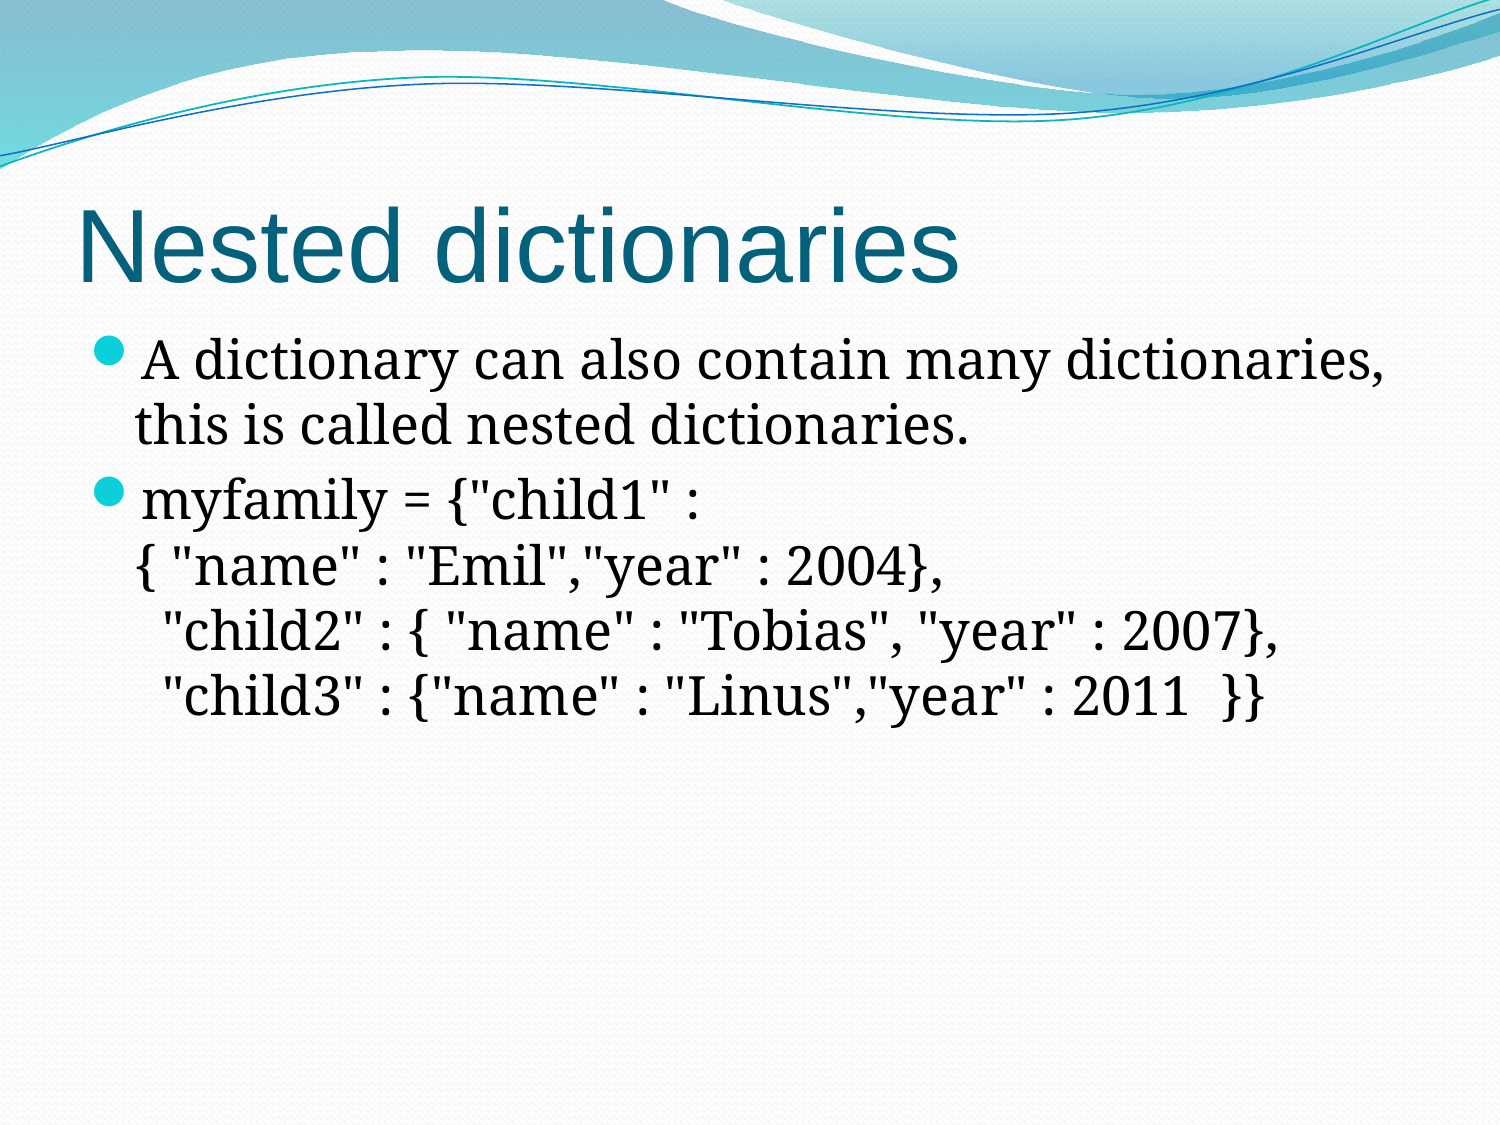

# Nested dictionaries
A dictionary can also contain many dictionaries, this is called nested dictionaries.
myfamily = {"child1" : { "name" : "Emil","year" : 2004},
  "child2" : { "name" : "Tobias", "year" : 2007},
  "child3" : {"name" : "Linus","year" : 2011  }}